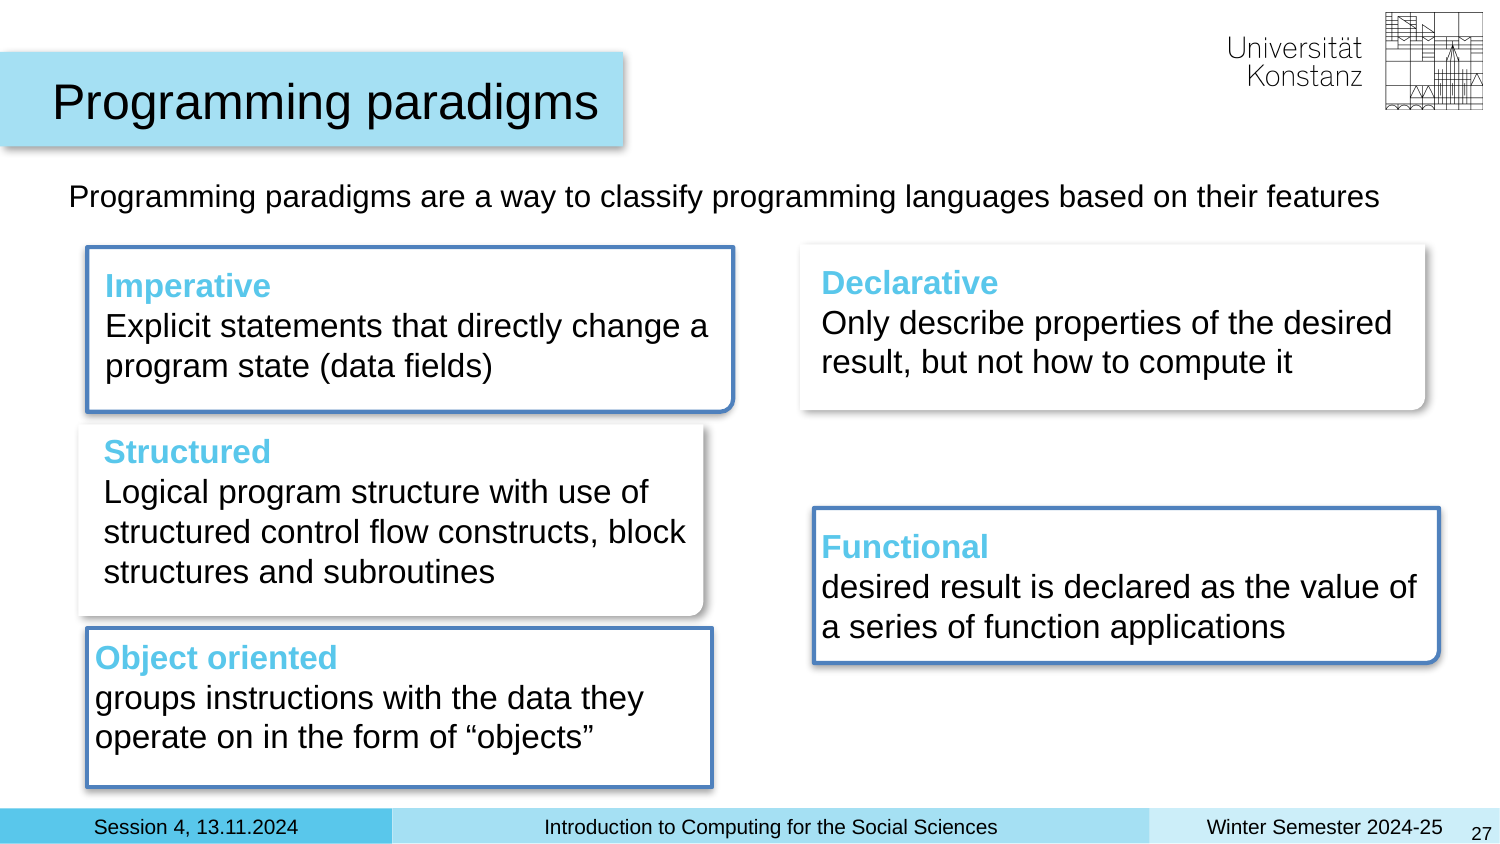

Programming paradigms
Programming paradigms are a way to classify programming languages based on their features

Declarative
Only describe properties of the desired result, but not how to compute it
Imperative
Explicit statements that directly change a program state (data fields)
Structured
Logical program structure with use of structured control flow constructs, block structures and subroutines

Functional
desired result is declared as the value of a series of function applications
Object oriented
groups instructions with the data they operate on in the form of “objects”
27